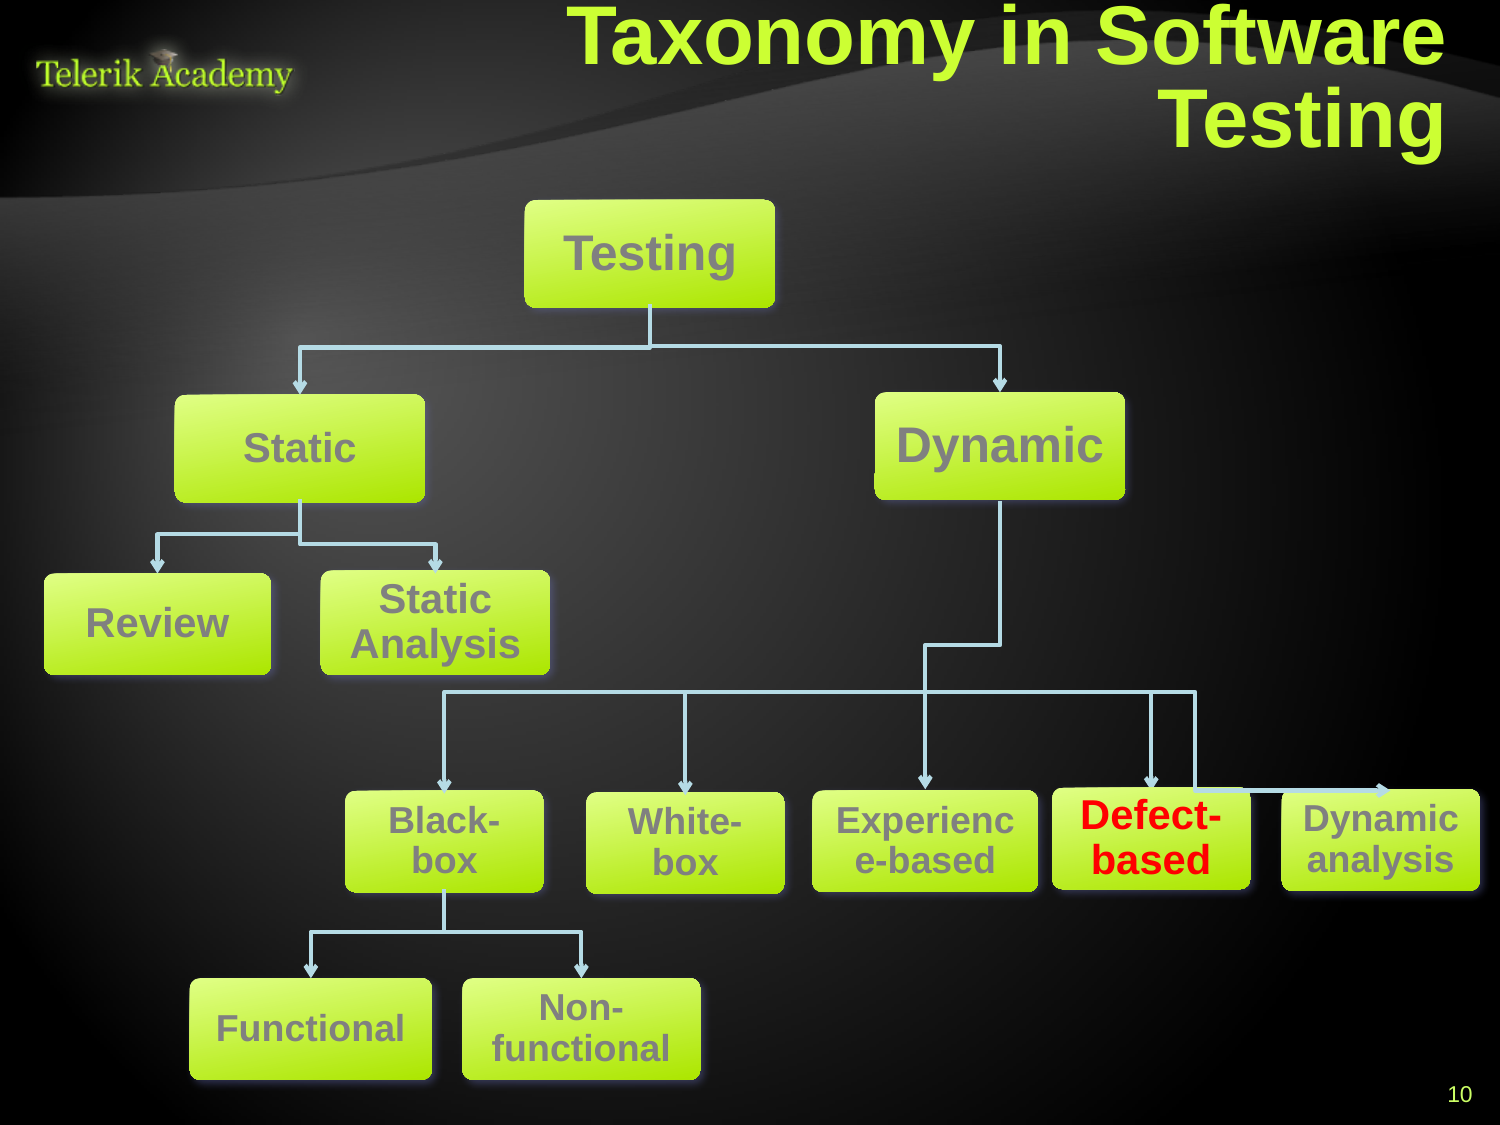

# Taxonomy in Software Testing

Testing

Dynamic

Static

Static Analysis

Review

Defect-based

Dynamic analysis

Experience-based

Black-box

White-box

Functional

Non-functional
10